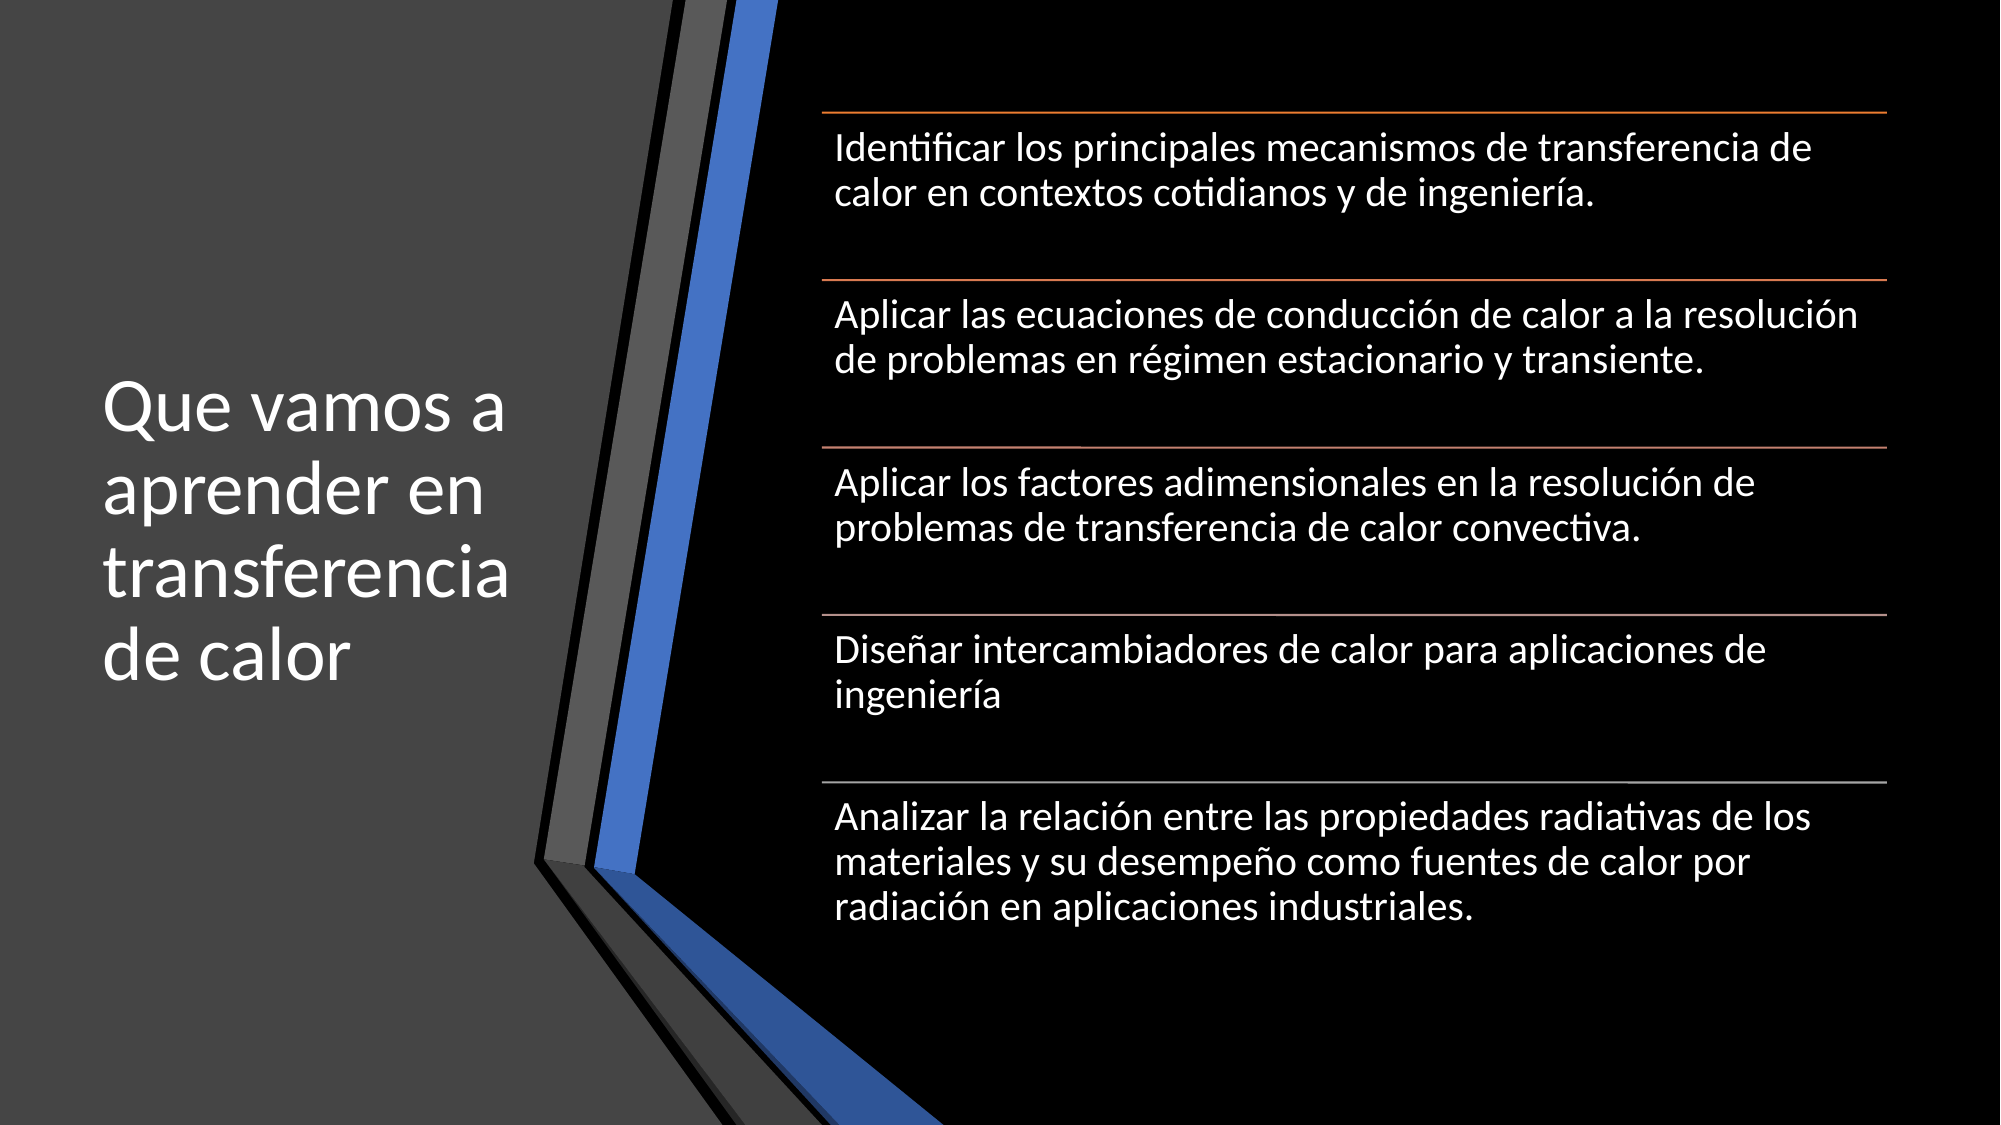

# Que vamos a aprender en transferencia de calor
Identificar los principales mecanismos de transferencia de calor en contextos cotidianos y de ingeniería.
Aplicar las ecuaciones de conducción de calor a la resolución de problemas en régimen estacionario y transiente.
Aplicar los factores adimensionales en la resolución de problemas de transferencia de calor convectiva.
Diseñar intercambiadores de calor para aplicaciones de ingeniería
Analizar la relación entre las propiedades radiativas de los materiales y su desempeño como fuentes de calor por radiación en aplicaciones industriales.